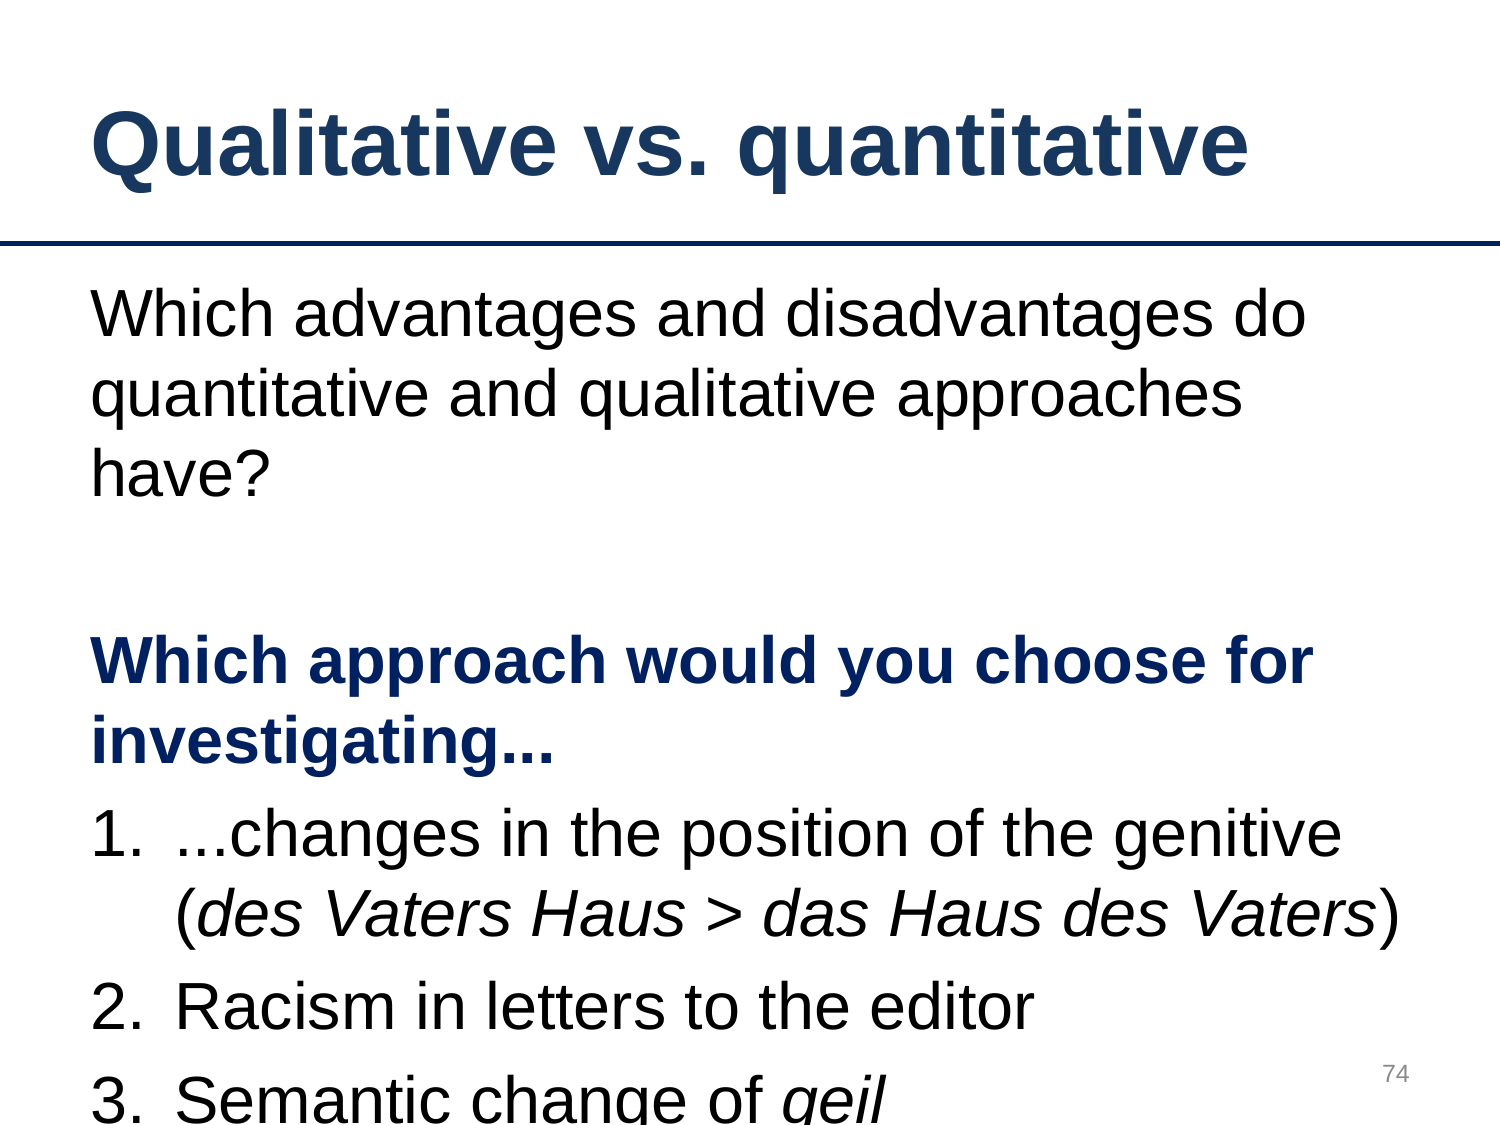

# Qualitative vs. quantitative
Which advantages and disadvantages do quantitative and qualitative approaches have?

Which approach would you choose for investigating...
...changes in the position of the genitive (des Vaters Haus > das Haus des Vaters)
Racism in letters to the editor
Semantic change of geil

74